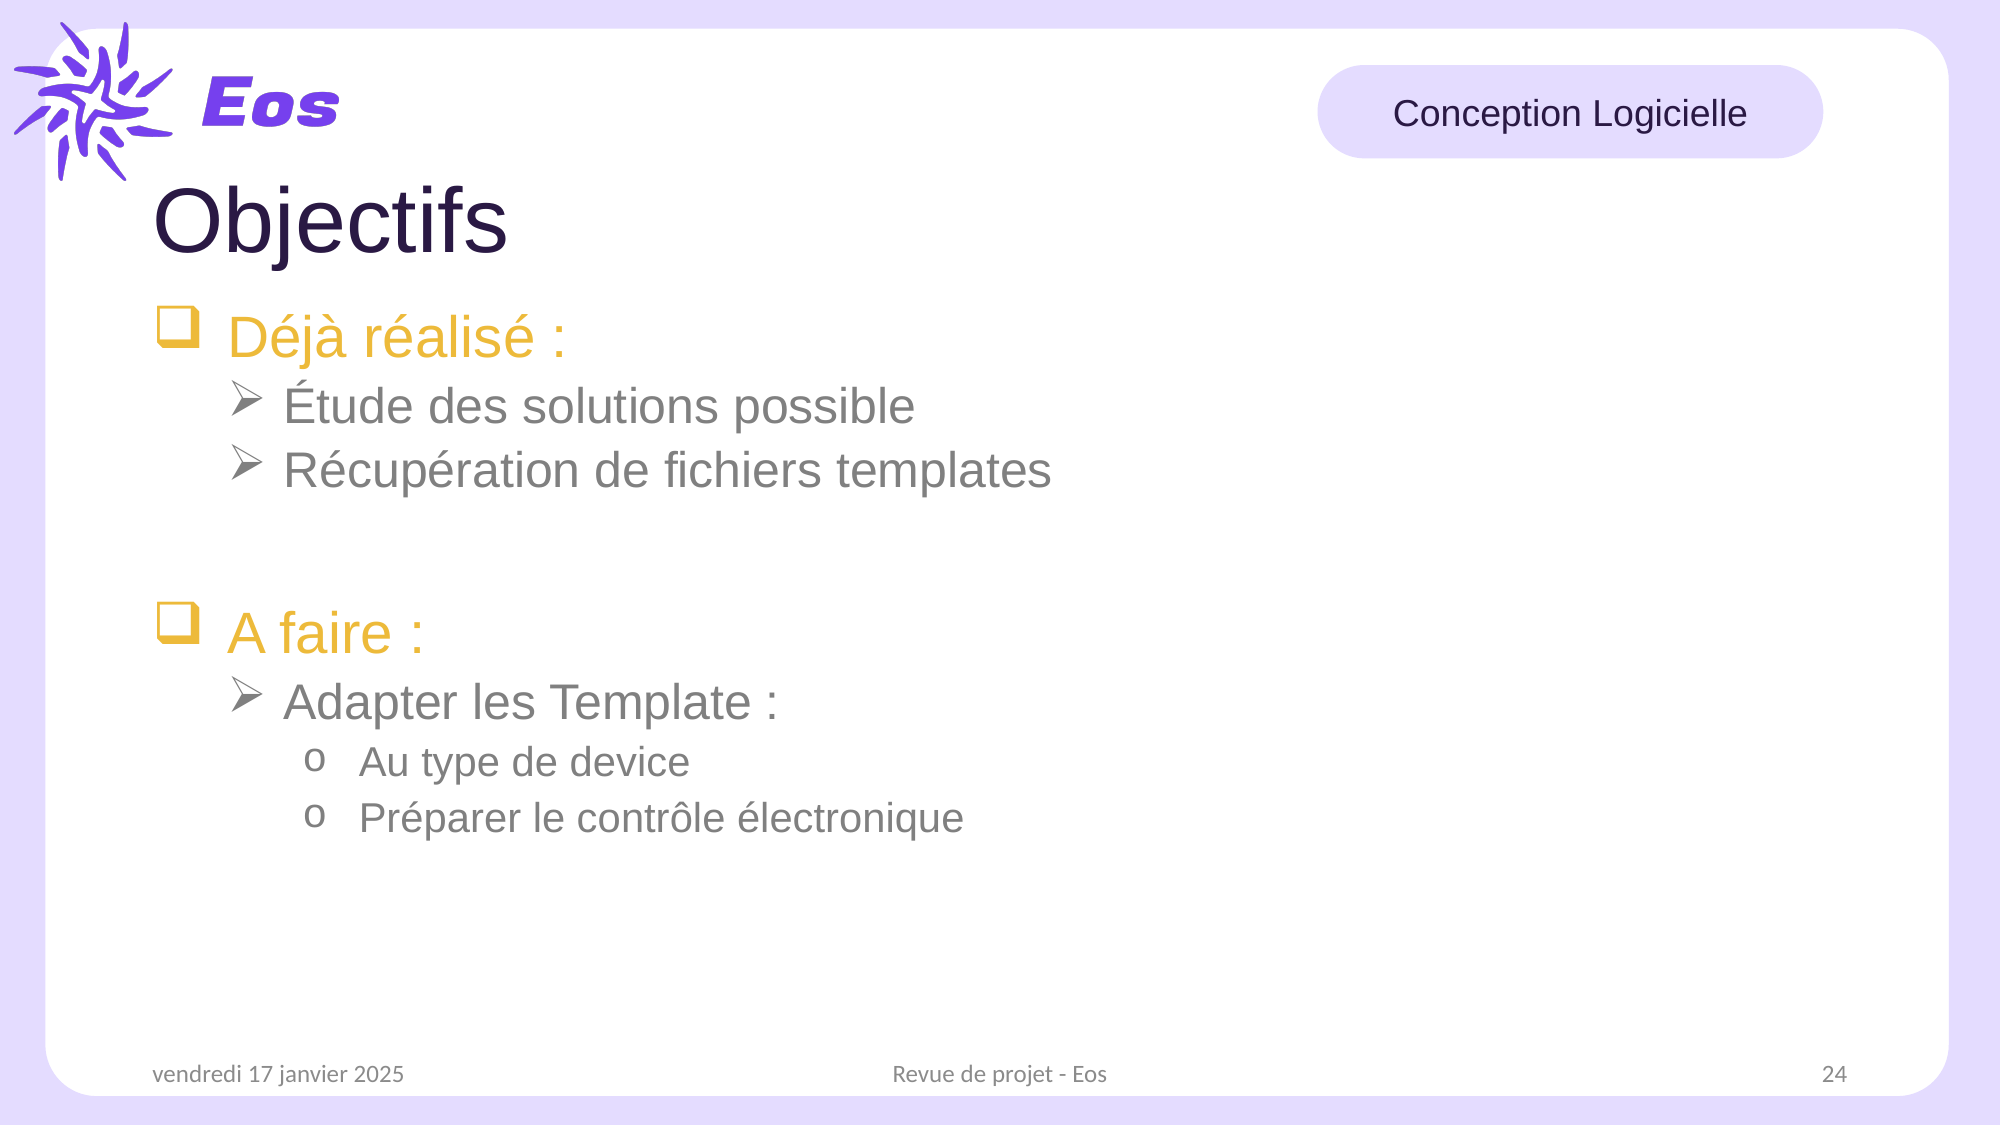

Conception Logicielle
# Objectifs
Déjà réalisé :
Étude des solutions possible
Récupération de fichiers templates

A faire :
Adapter les Template :
Au type de device
Préparer le contrôle électronique
vendredi 17 janvier 2025
Revue de projet - Eos
24